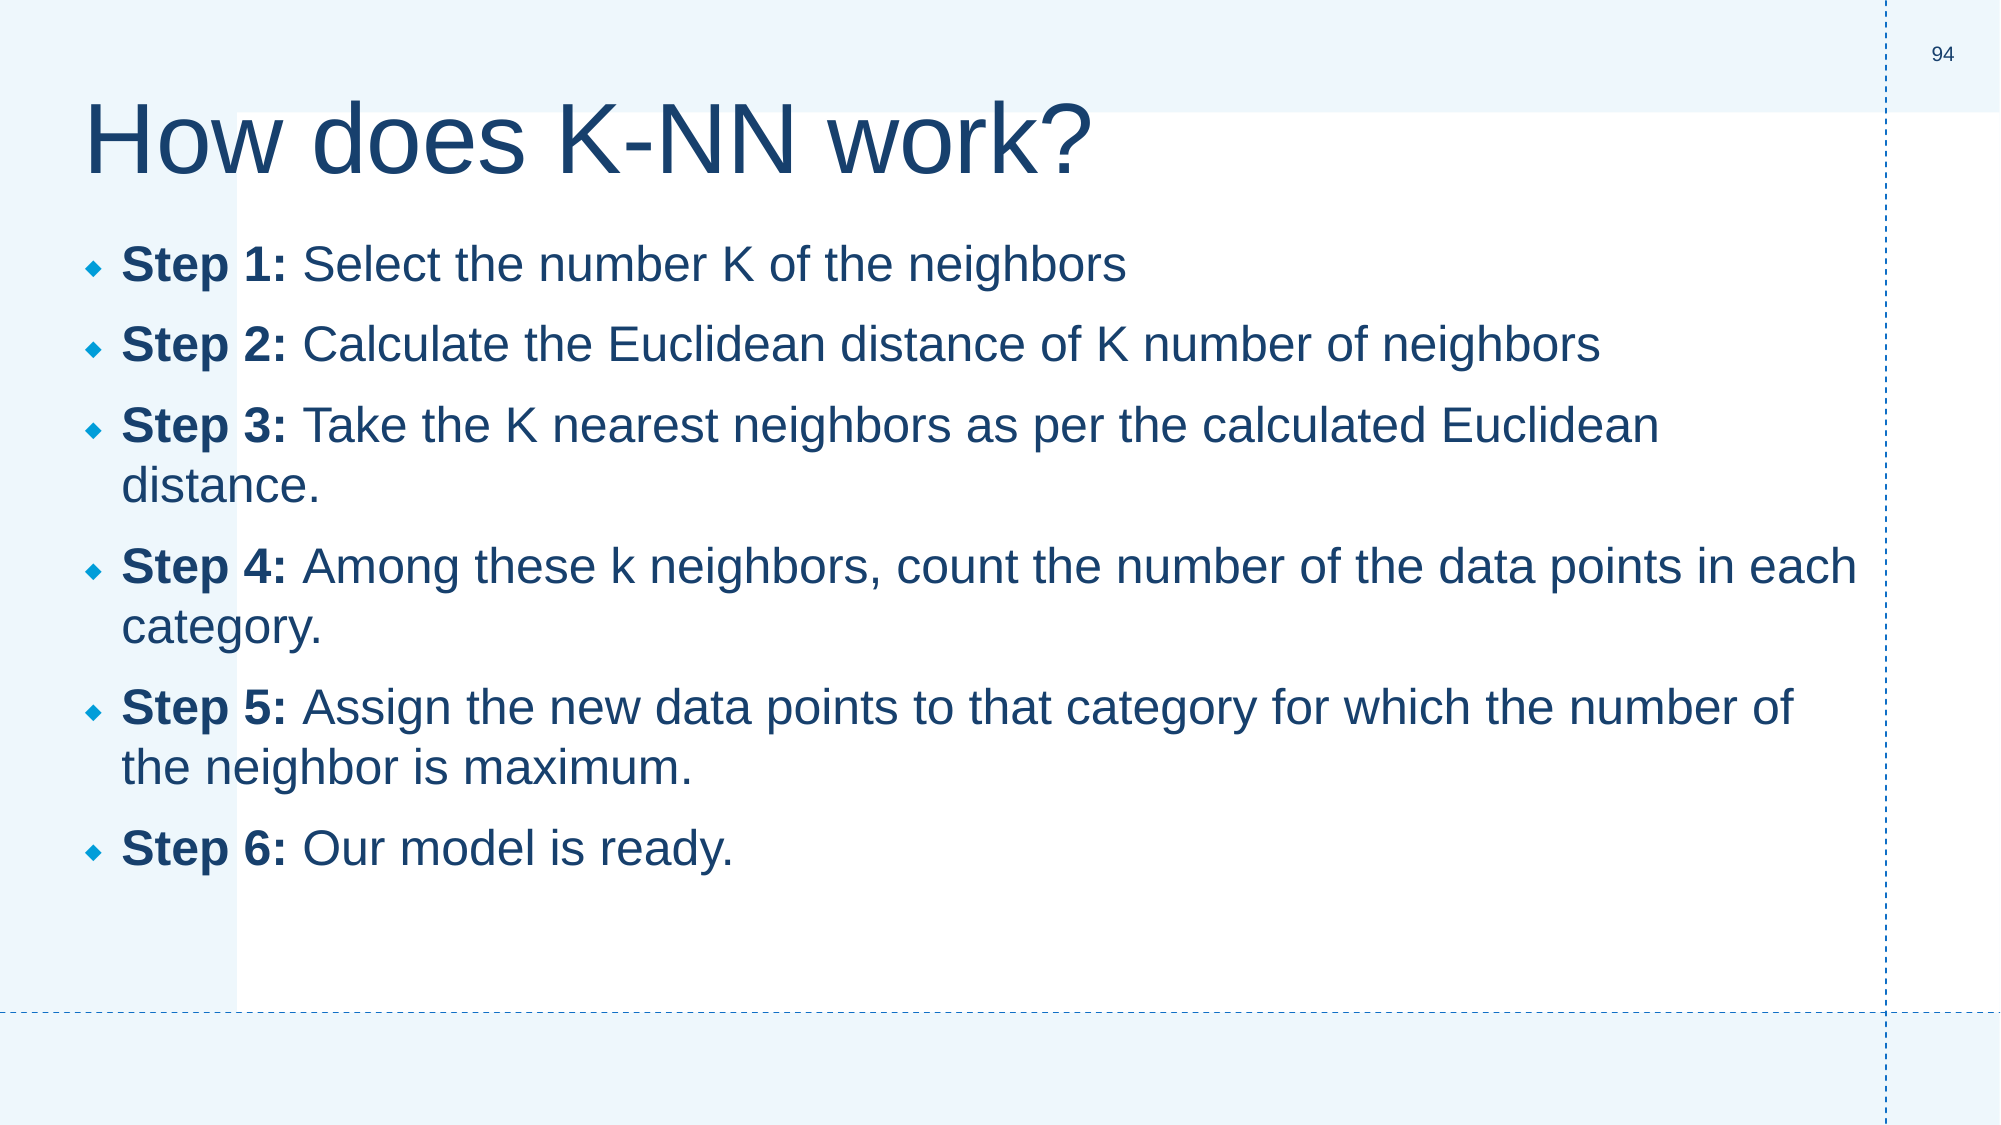

94
# How does K-NN work?
Step 1: Select the number K of the neighbors
Step 2: Calculate the Euclidean distance of K number of neighbors
Step 3: Take the K nearest neighbors as per the calculated Euclidean distance.
Step 4: Among these k neighbors, count the number of the data points in each category.
Step 5: Assign the new data points to that category for which the number of the neighbor is maximum.
Step 6: Our model is ready.